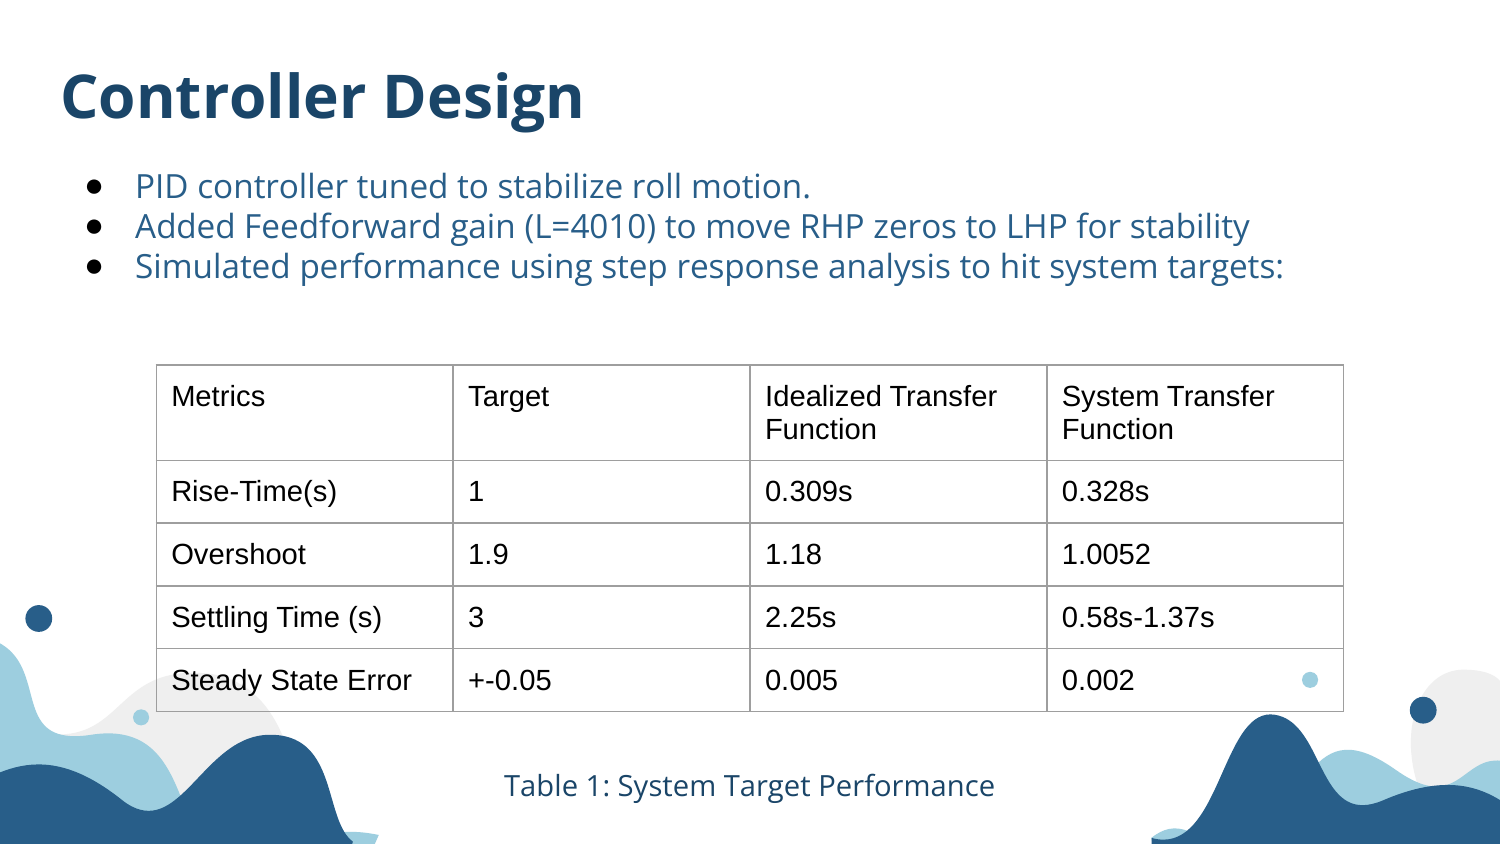

# Controller Design
PID controller tuned to stabilize roll motion.
Added Feedforward gain (L=4010) to move RHP zeros to LHP for stability
Simulated performance using step response analysis to hit system targets:
| Metrics | Target | Idealized Transfer Function | System Transfer Function |
| --- | --- | --- | --- |
| Rise-Time(s) | 1 | 0.309s | 0.328s |
| Overshoot | 1.9 | 1.18 | 1.0052 |
| Settling Time (s) | 3 | 2.25s | 0.58s-1.37s |
| Steady State Error | +-0.05 | 0.005 | 0.002 |
Table 1: System Target Performance